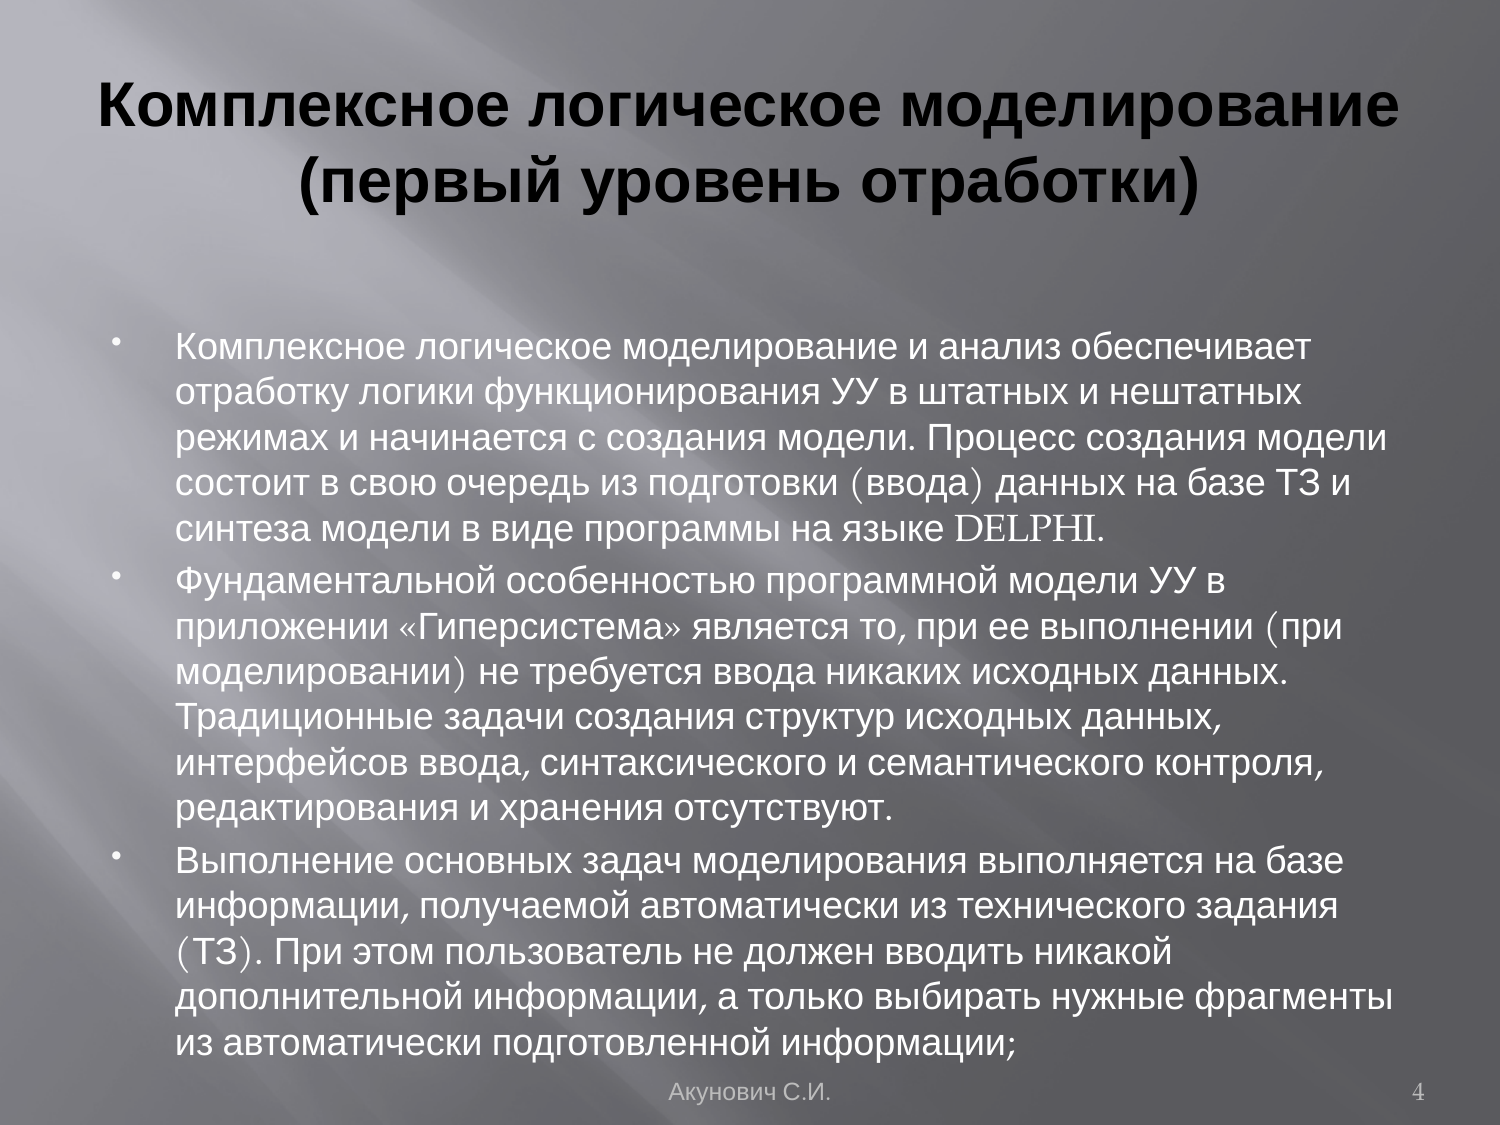

# Комплексное логическое моделирование (первый уровень отработки)
Комплексное логическое моделирование и анализ обеспечивает отработку логики функционирования УУ в штатных и нештатных режимах и начинается с создания модели. Процесс создания модели состоит в свою очередь из подготовки (ввода) данных на базе ТЗ и синтеза модели в виде программы на языке DELPHI.
Фундаментальной особенностью программной модели УУ в приложении «Гиперсистема» является то, при ее выполнении (при моделировании) не требуется ввода никаких исходных данных. Традиционные задачи создания структур исходных данных, интерфейсов ввода, синтаксического и семантического контроля, редактирования и хранения отсутствуют.
Выполнение основных задач моделирования выполняется на базе информации, получаемой автоматически из технического задания (ТЗ). При этом пользователь не должен вводить никакой дополнительной информации, а только выбирать нужные фрагменты из автоматически подготовленной информации;
Акунович С.И.
4